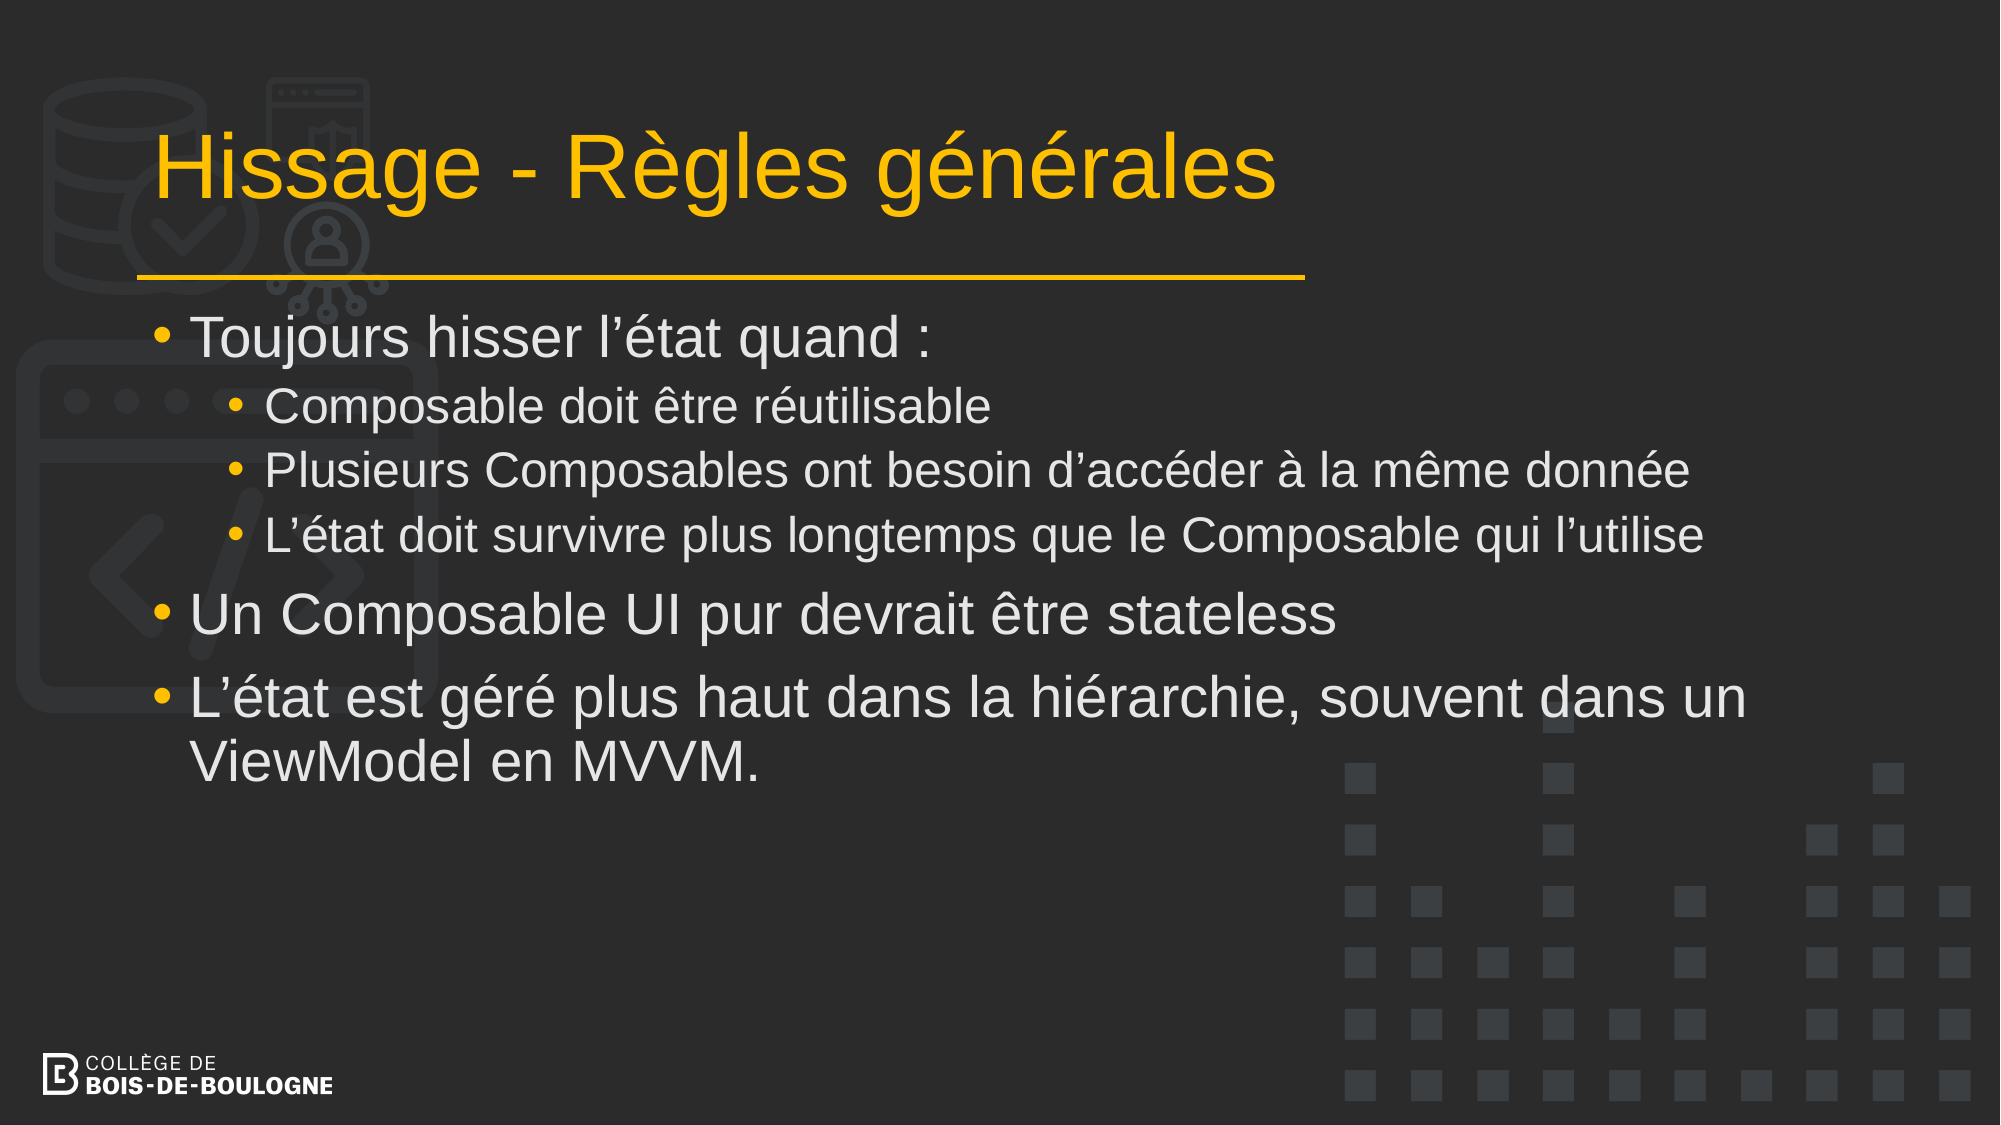

# Hissage - Règles générales
Toujours hisser l’état quand :
Composable doit être réutilisable
Plusieurs Composables ont besoin d’accéder à la même donnée
L’état doit survivre plus longtemps que le Composable qui l’utilise
Un Composable UI pur devrait être stateless
L’état est géré plus haut dans la hiérarchie, souvent dans un ViewModel en MVVM.